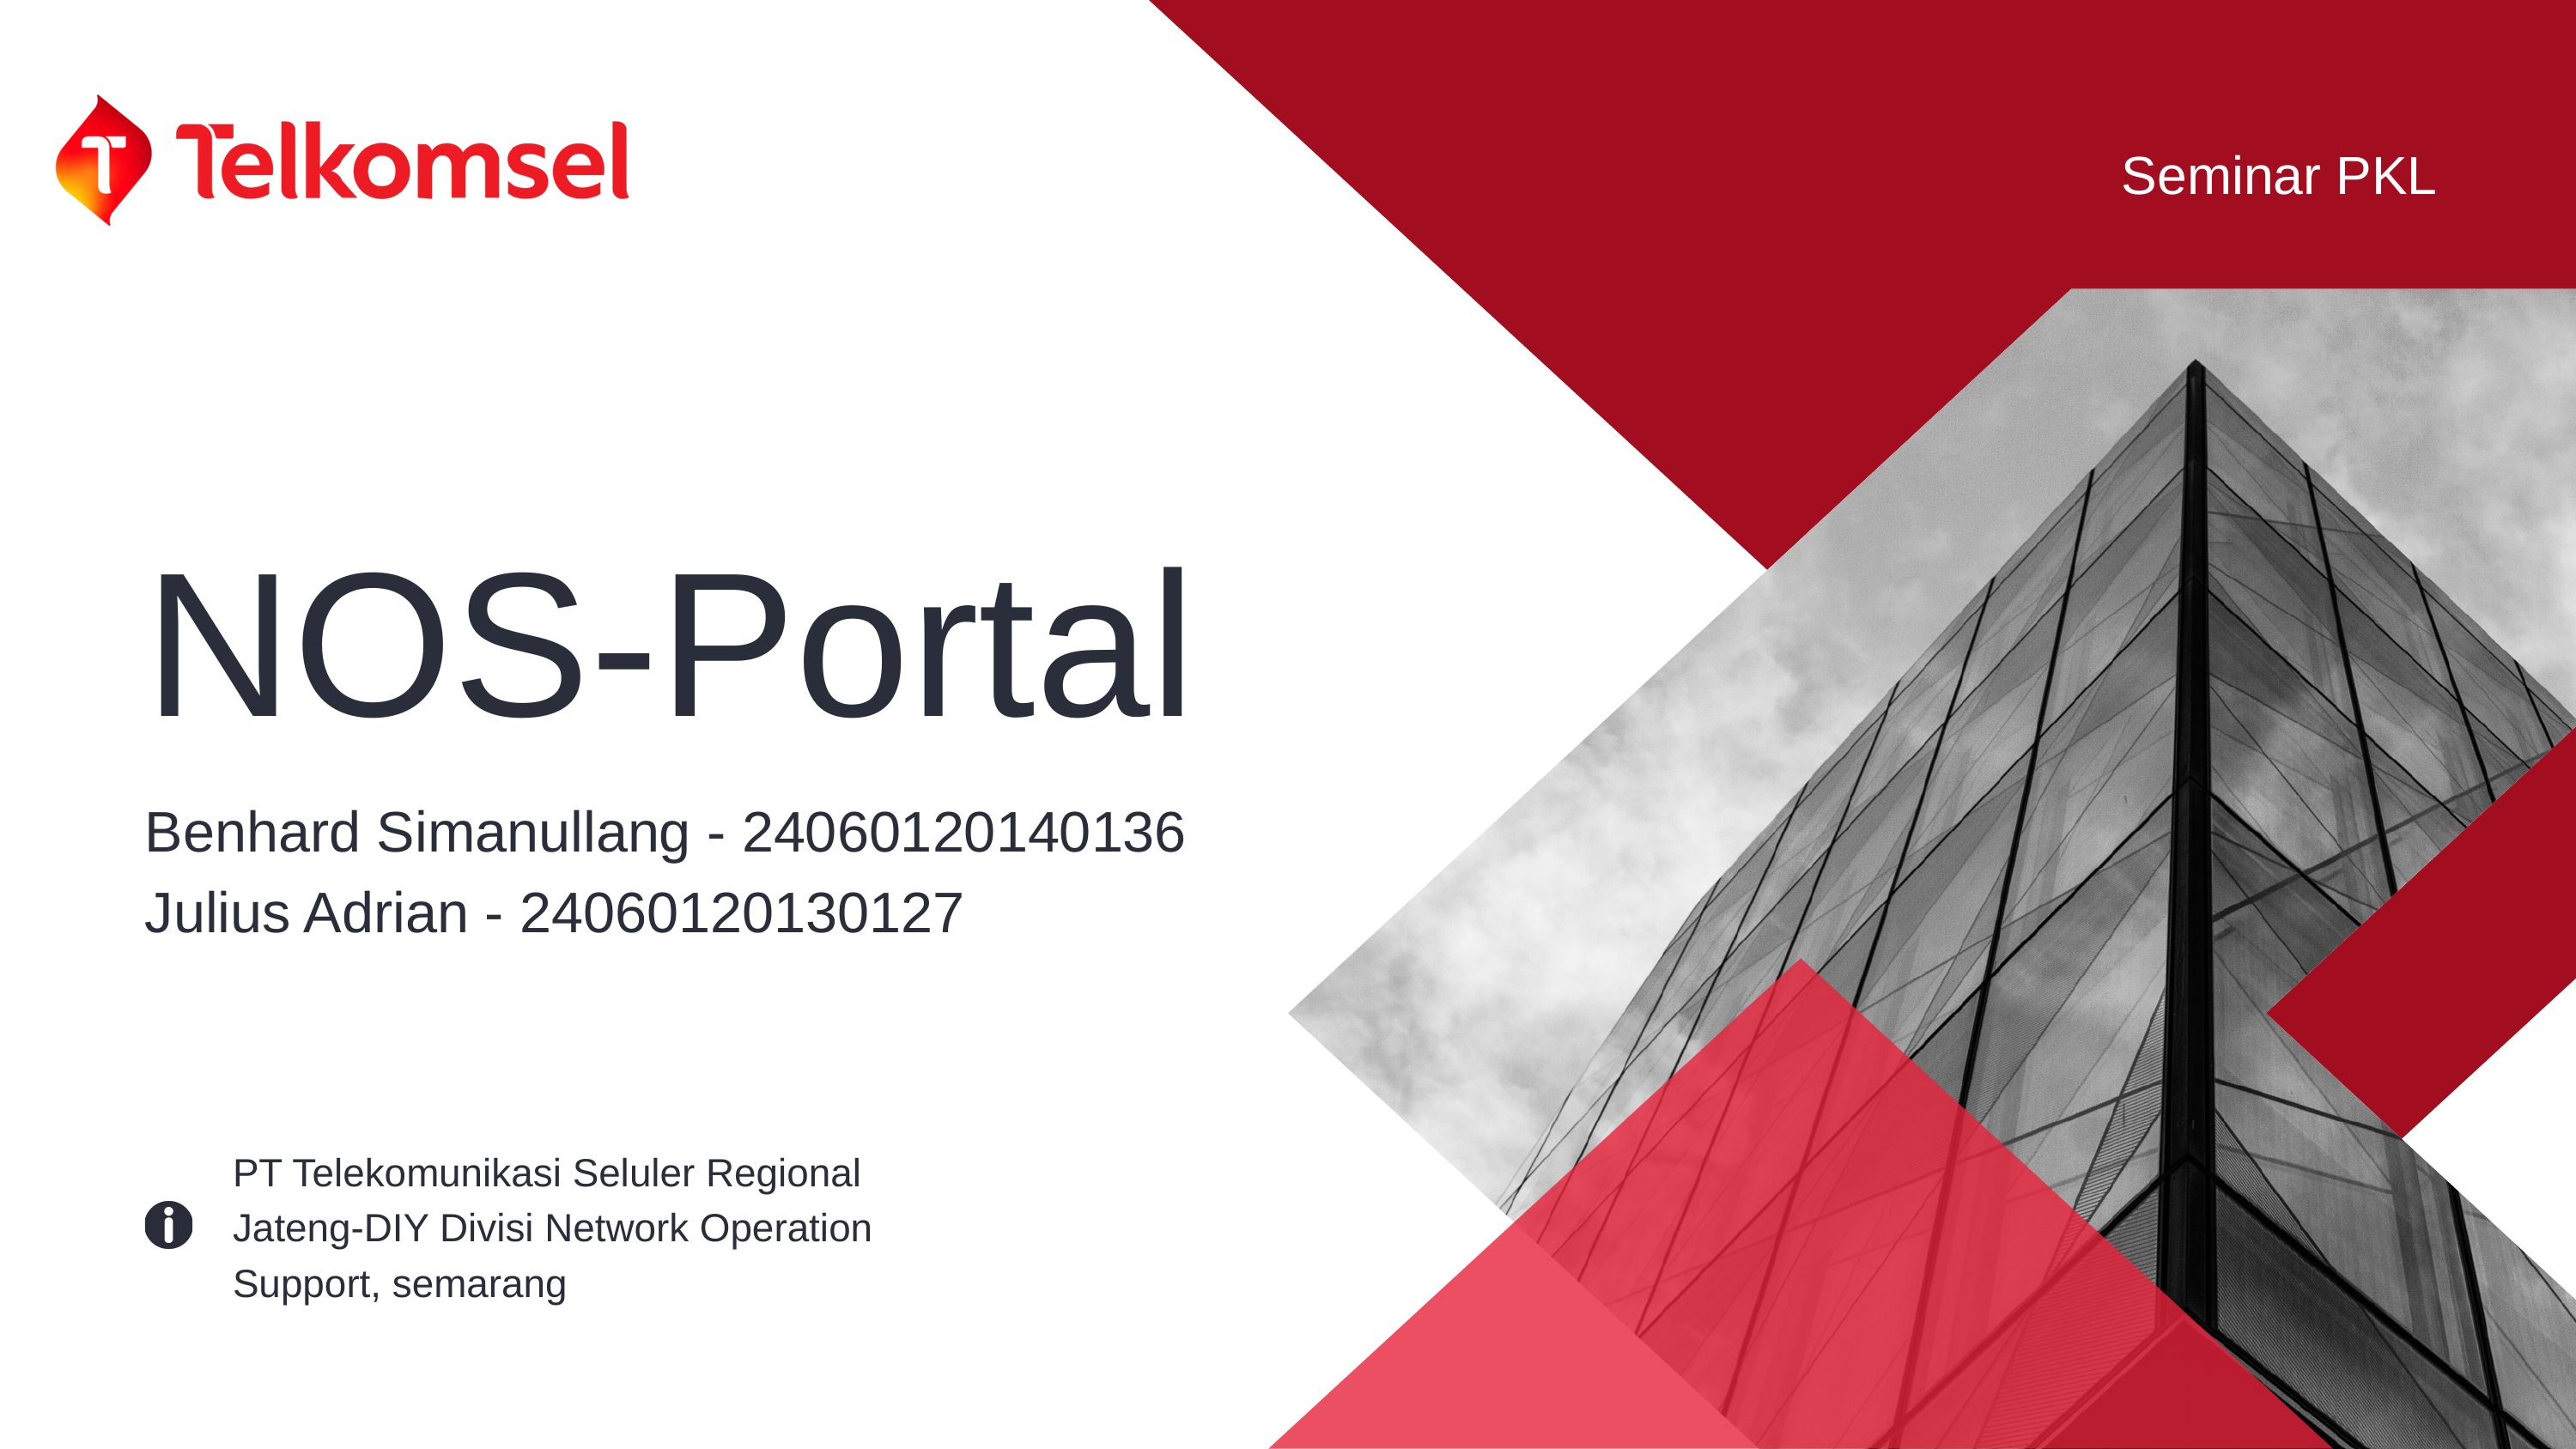

Seminar PKL

NOS-Portal
Benhard Simanullang - 24060120140136
Julius Adrian - 24060120130127

PT Telekomunikasi Seluler Regional Jateng-DIY Divisi Network Operation Support, semarang